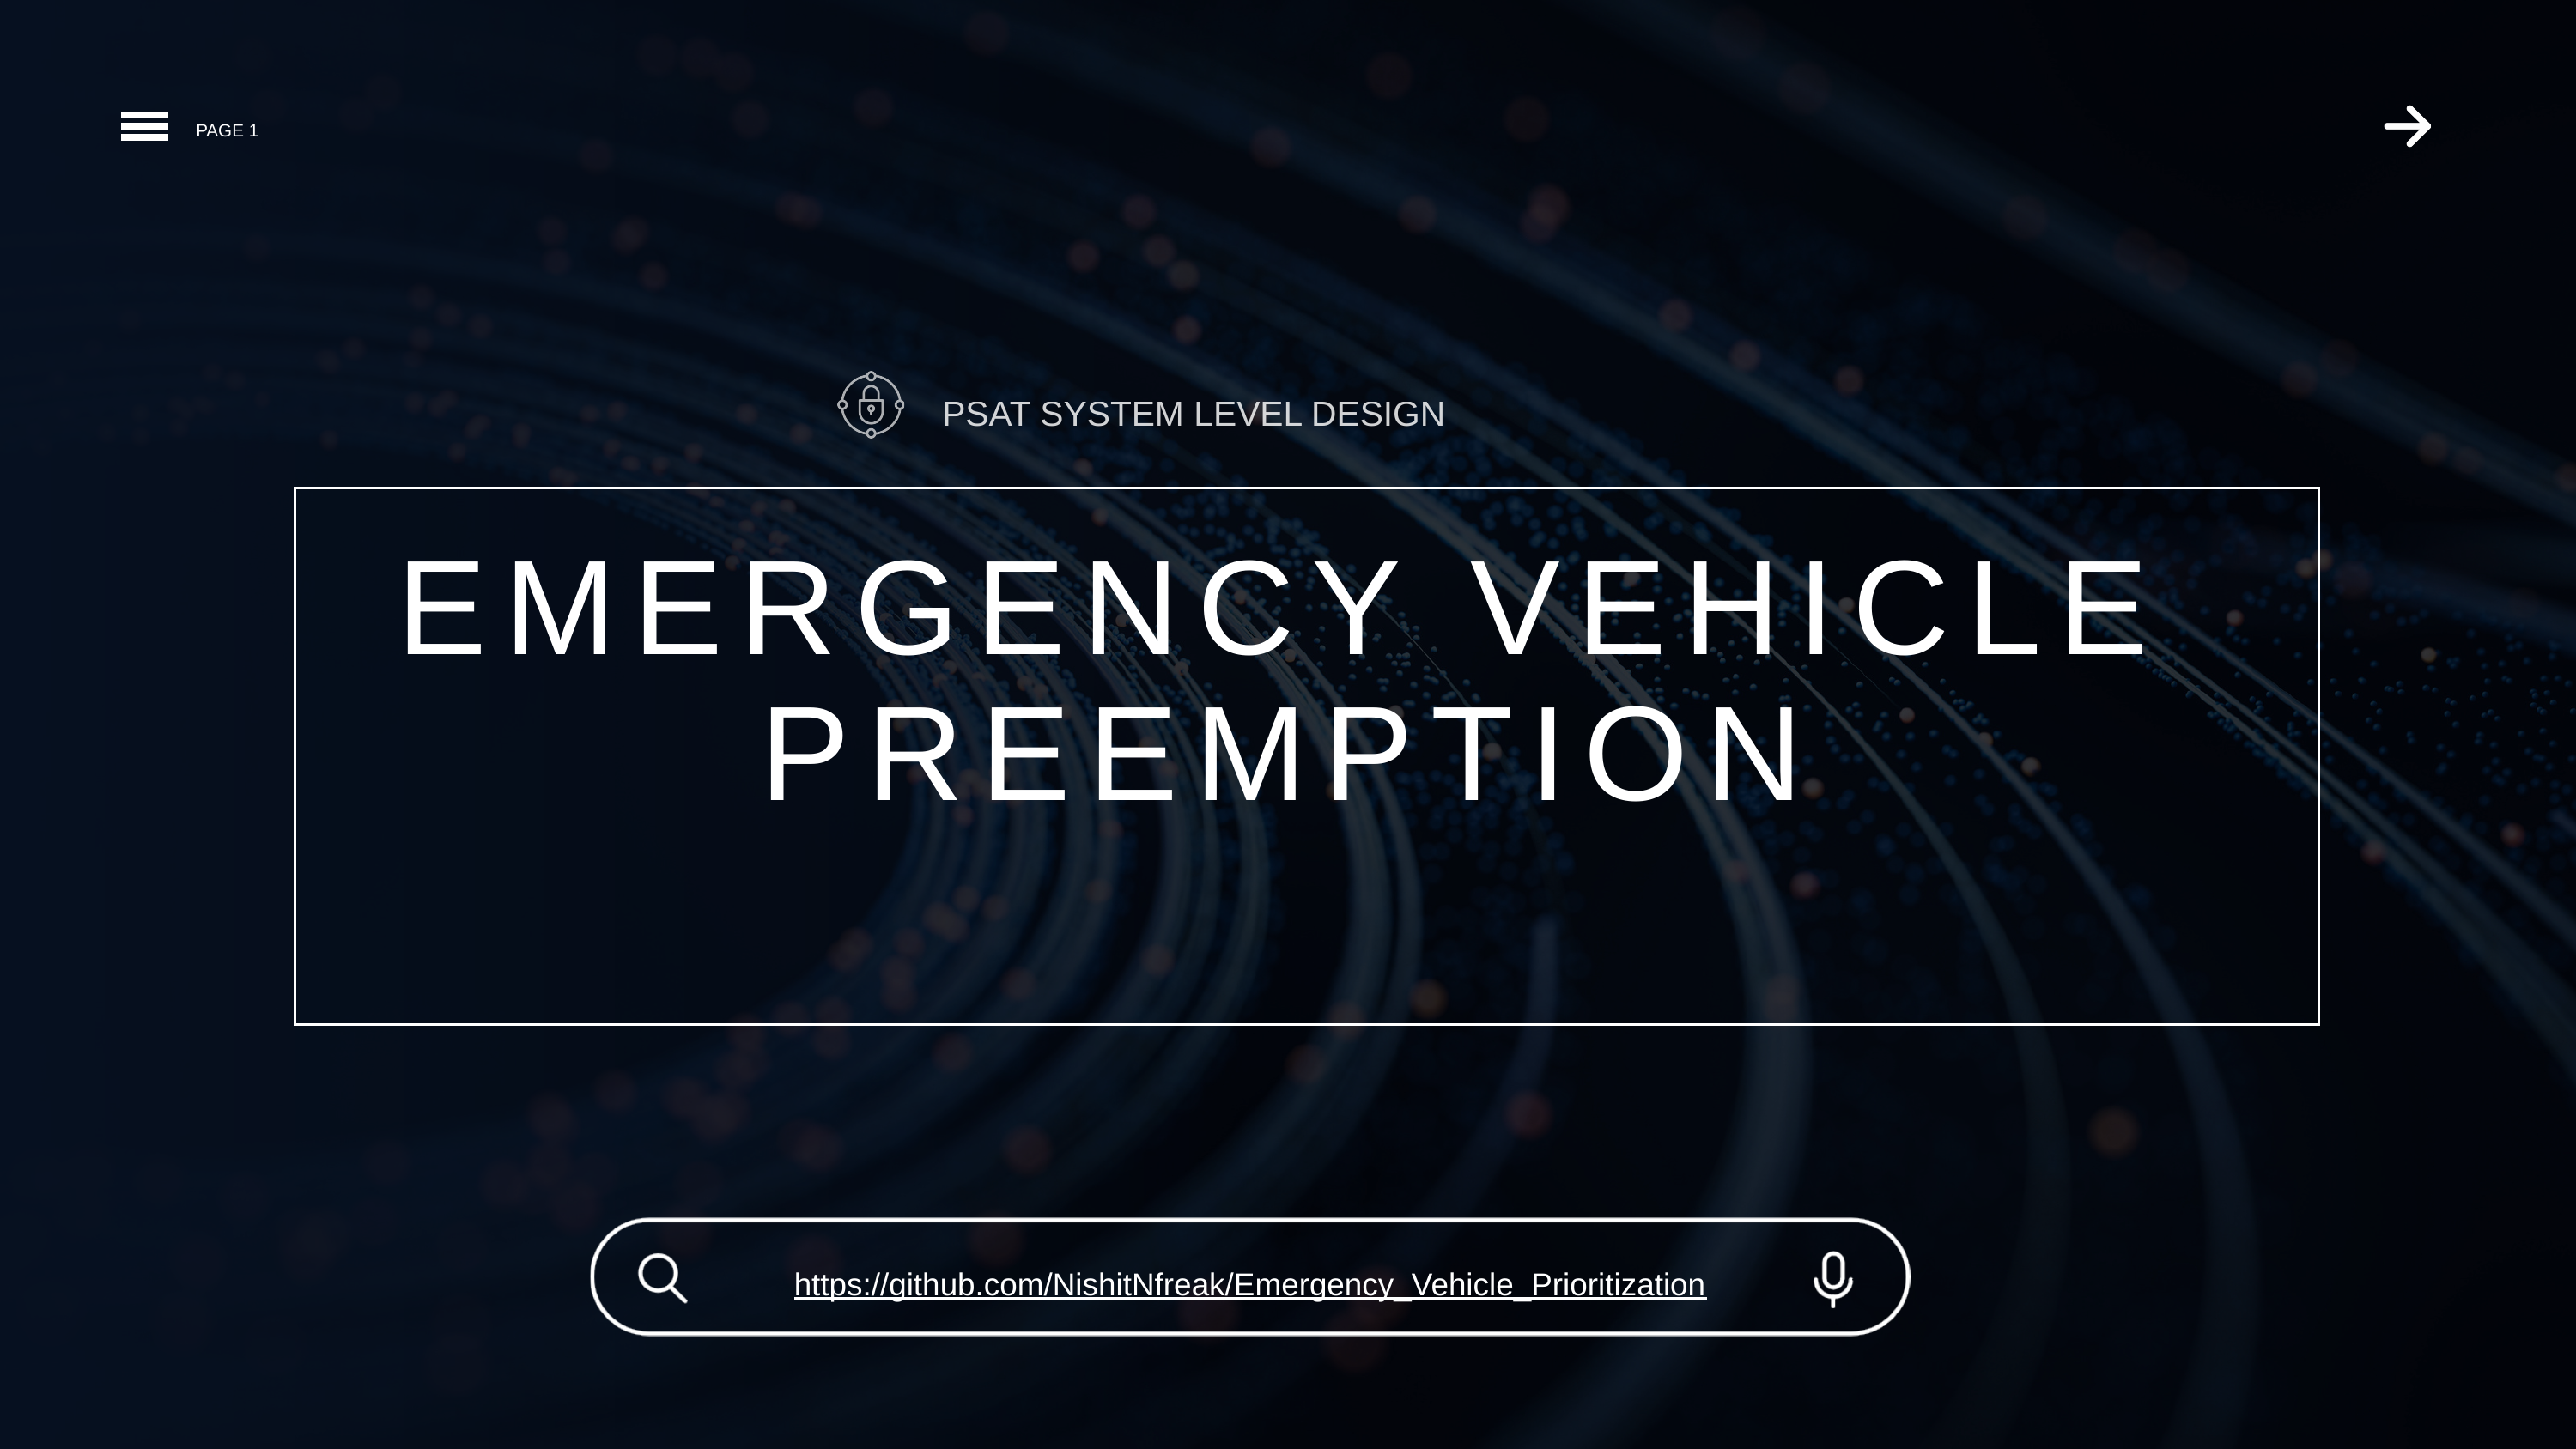

PAGE 1

PSAT SYSTEM LEVEL DESIGN

EMERGENCY VEHICLE PREEMPTION

https://github.com/NishitNfreak/Emergency_Vehicle_Prioritization